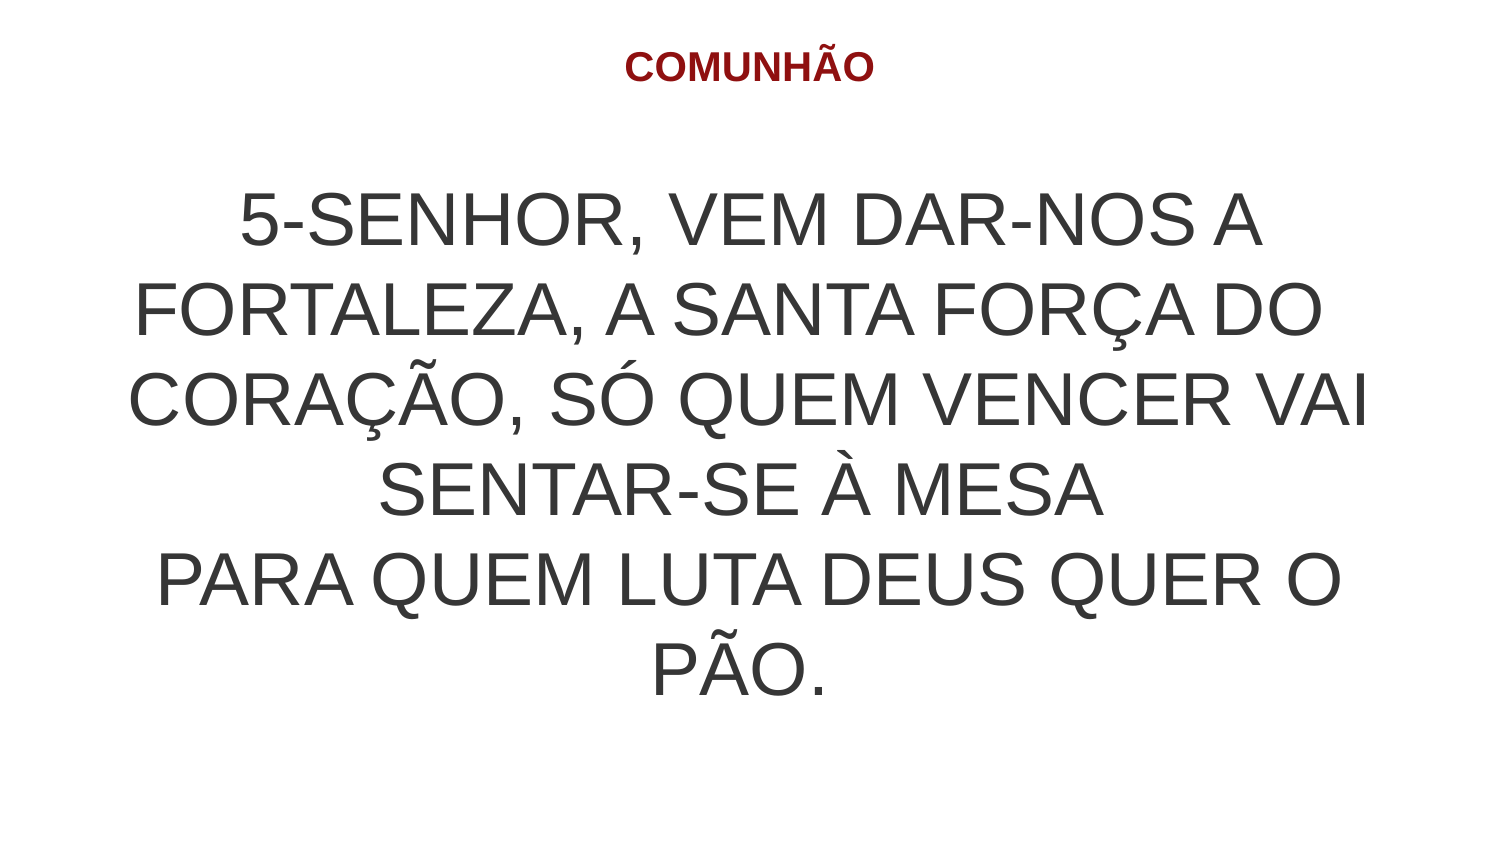

COMUNHÃO
5-SENHOR, VEM DAR-NOS A FORTALEZA, A SANTA FORÇA DO
CORAÇÃO, SÓ QUEM VENCER VAI SENTAR-SE À MESA
PARA QUEM LUTA DEUS QUER O PÃO.